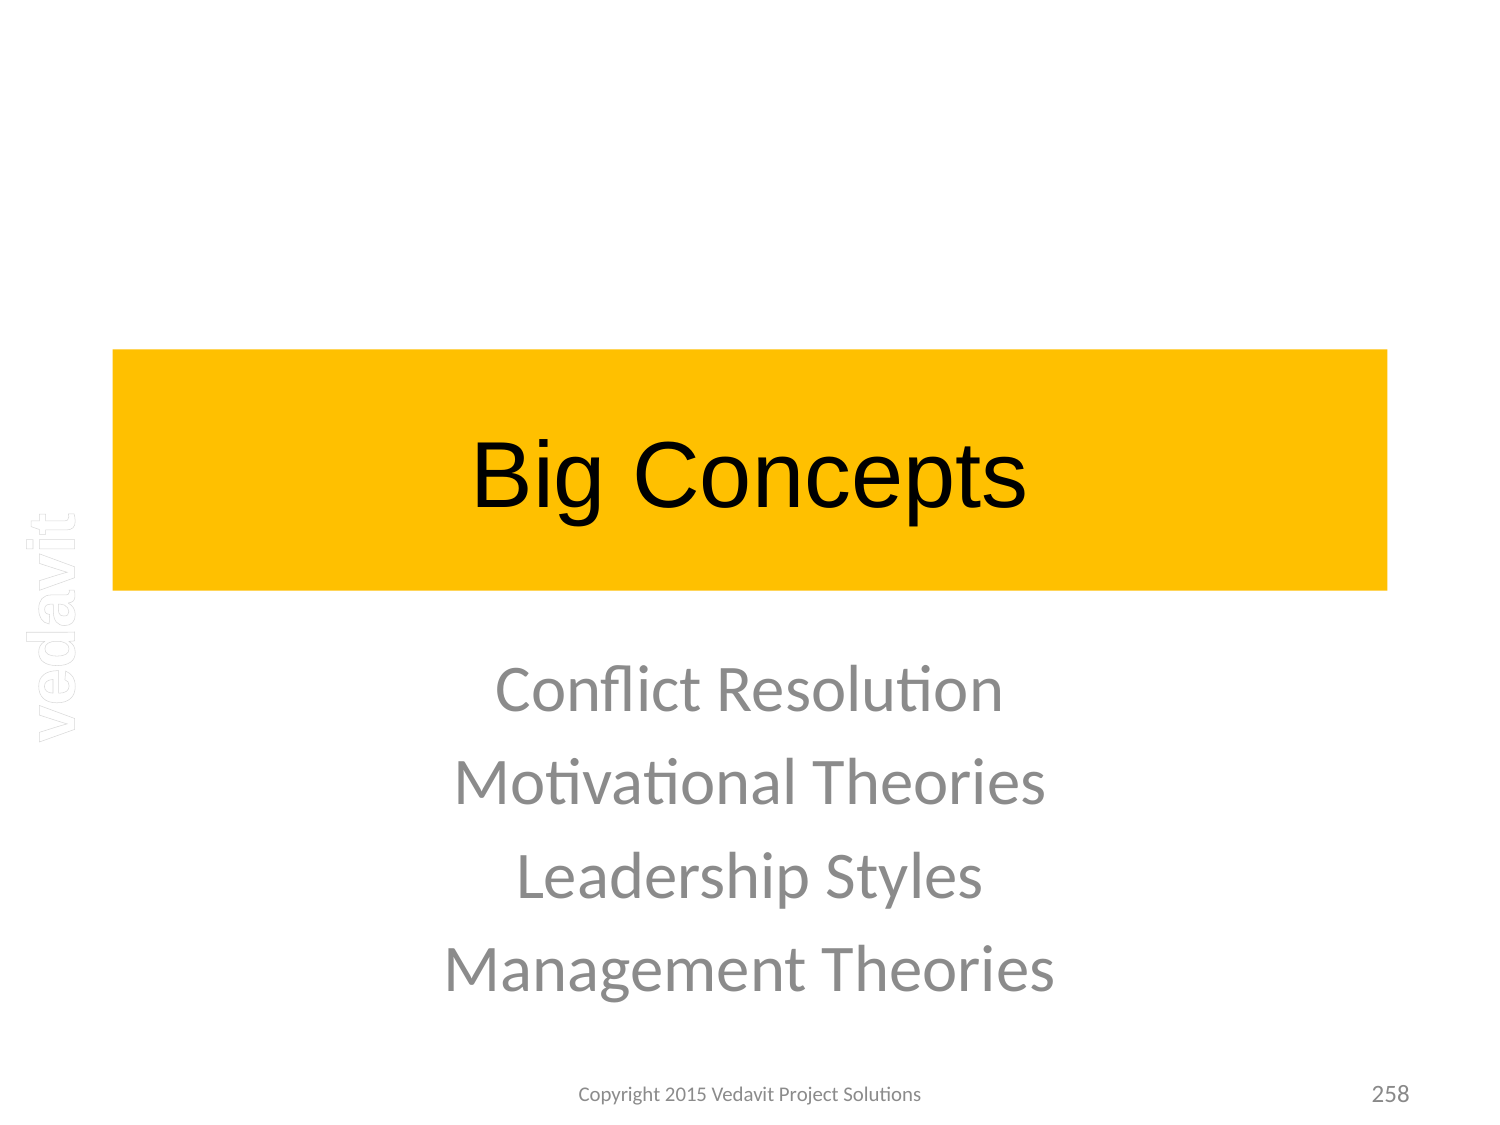

# Big Concepts
Conflict Resolution
Motivational Theories
Leadership Styles
Management Theories
Copyright 2015 Vedavit Project Solutions
258